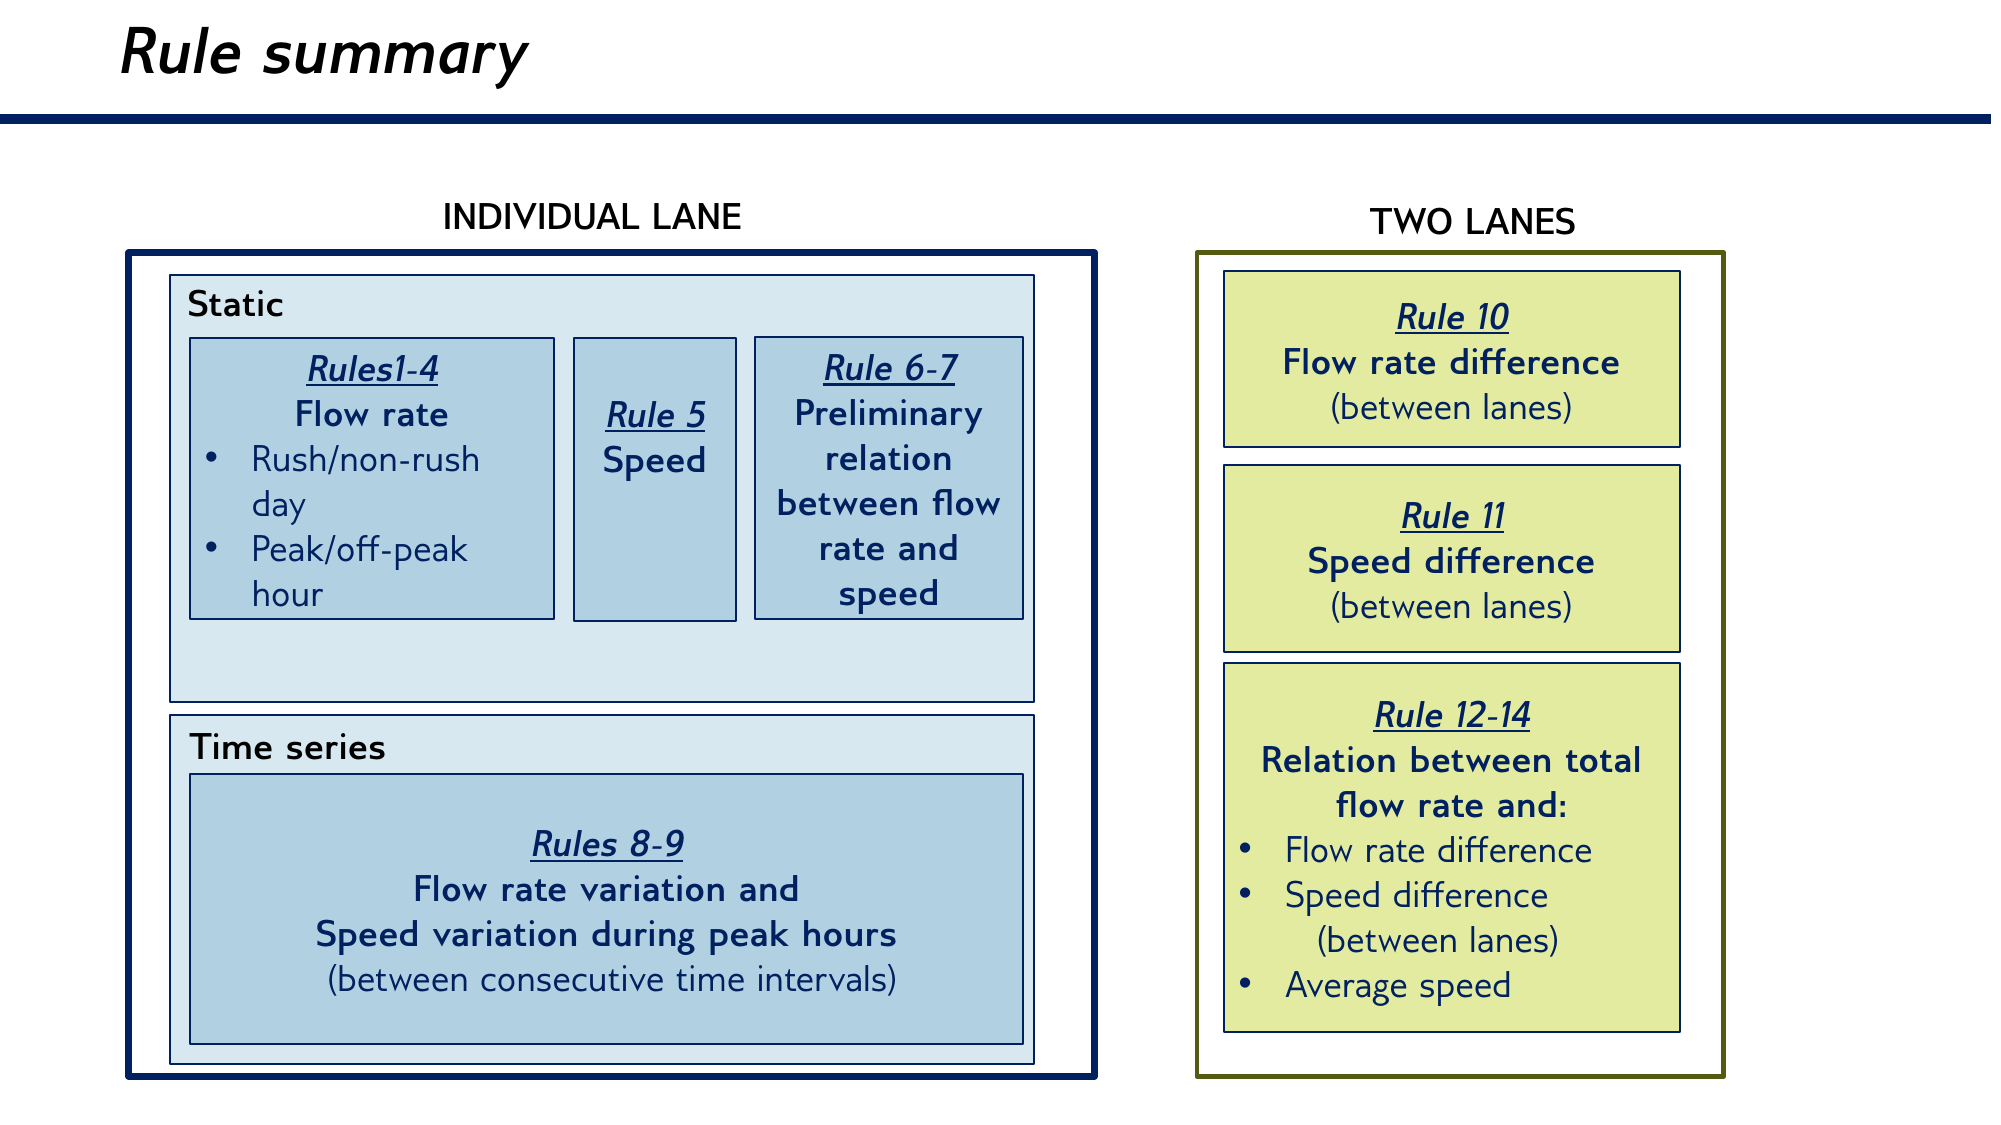

Rule summary
INDIVIDUAL LANE
TWO LANES

Static
Rule 10
Flow rate difference
(between lanes)

Rule 6-7
Preliminary relation between flow rate and speed
Rules1-4
Flow rate
Rush/non-rush day
Peak/off-peak hour
Rule 5
Speed

Rule 11
Speed difference
(between lanes)
Rule 12-14
Relation between total flow rate and:
Flow rate difference
Speed difference
       (between lanes)
Average speed

Time series
Rules 8-9
Flow rate variation and
Speed variation during peak hours
 (between consecutive time intervals)